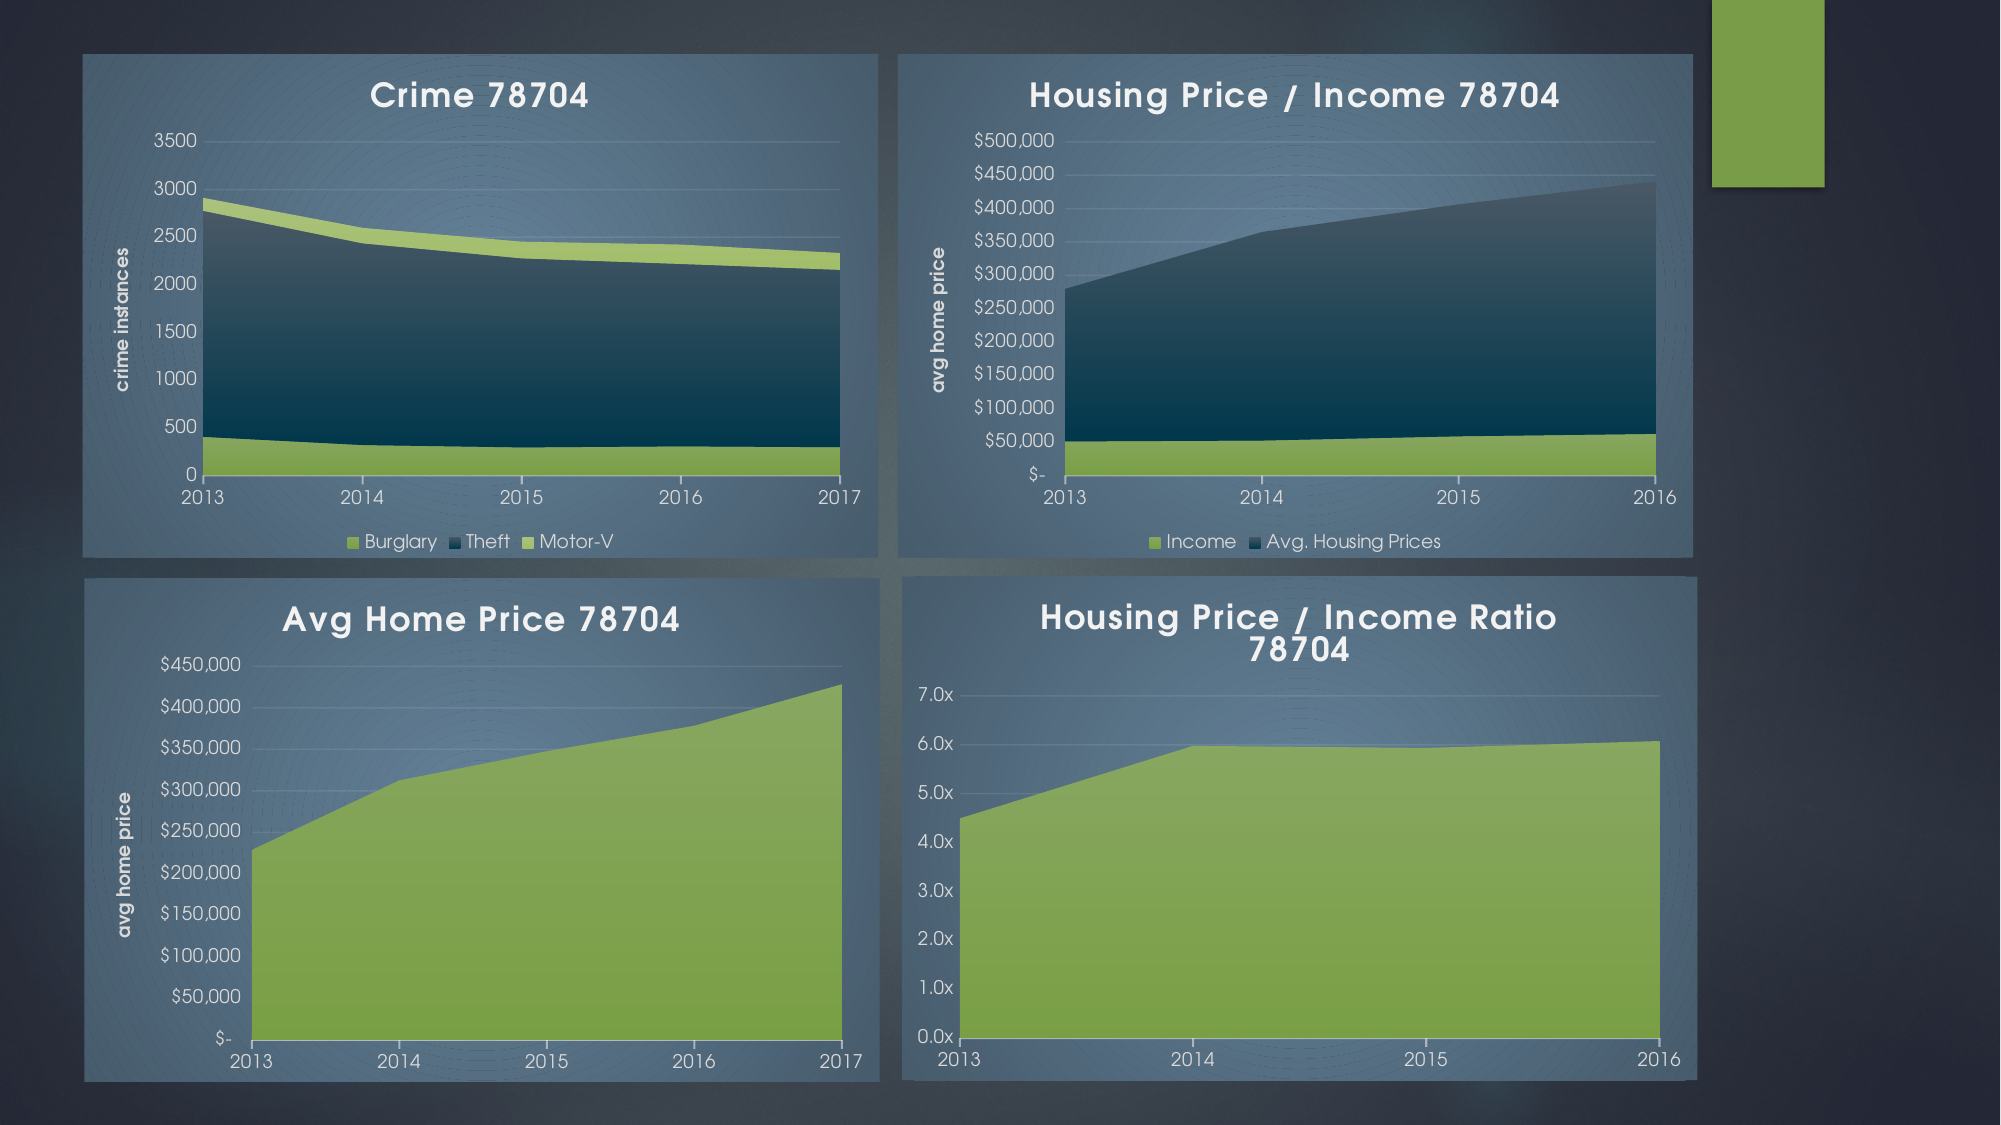

### Chart: Crime 78704

| Category | Burglary | Theft | Motor-V |
|---|---|---|---|
| 2013 | 405.0 | 2371.0 | 137.0 |
| 2014 | 319.0 | 2116.0 | 163.0 |
| 2015 | 294.0 | 1984.0 | 175.0 |
| 2016 | 305.0 | 1914.0 | 204.0 |
| 2017 | 296.0 | 1861.0 | 177.0 |

### Chart: Housing Price / Income 78704

| Category | Income | Avg. Housing Prices |
|---|---|---|
| 2013 | 50930.0 | 228935.295774647 |
| 2014 | 52306.0 | 312662.631790744 |
| 2015 | 58601.0 | 347807.754527163 |
| 2016 | 62283.0 | 378487.941649899 |

### Chart: Housing Price / Income Ratio 78704

| Category | Prices/Income Ratio |
|---|---|
| 2013 | 4.4950971092606915 |
| 2014 | 5.977567234939472 |
| 2015 | 5.935184630418645 |
| 2016 | 6.076906084323154 |

### Chart: Avg Home Price 78704

| Category | 78704 |
|---|---|
| 2013 | 228935.295774647 |
| 2014 | 312662.631790744 |
| 2015 | 347807.754527163 |
| 2016 | 378487.941649899 |
| 2017 | 428413.83501006 |